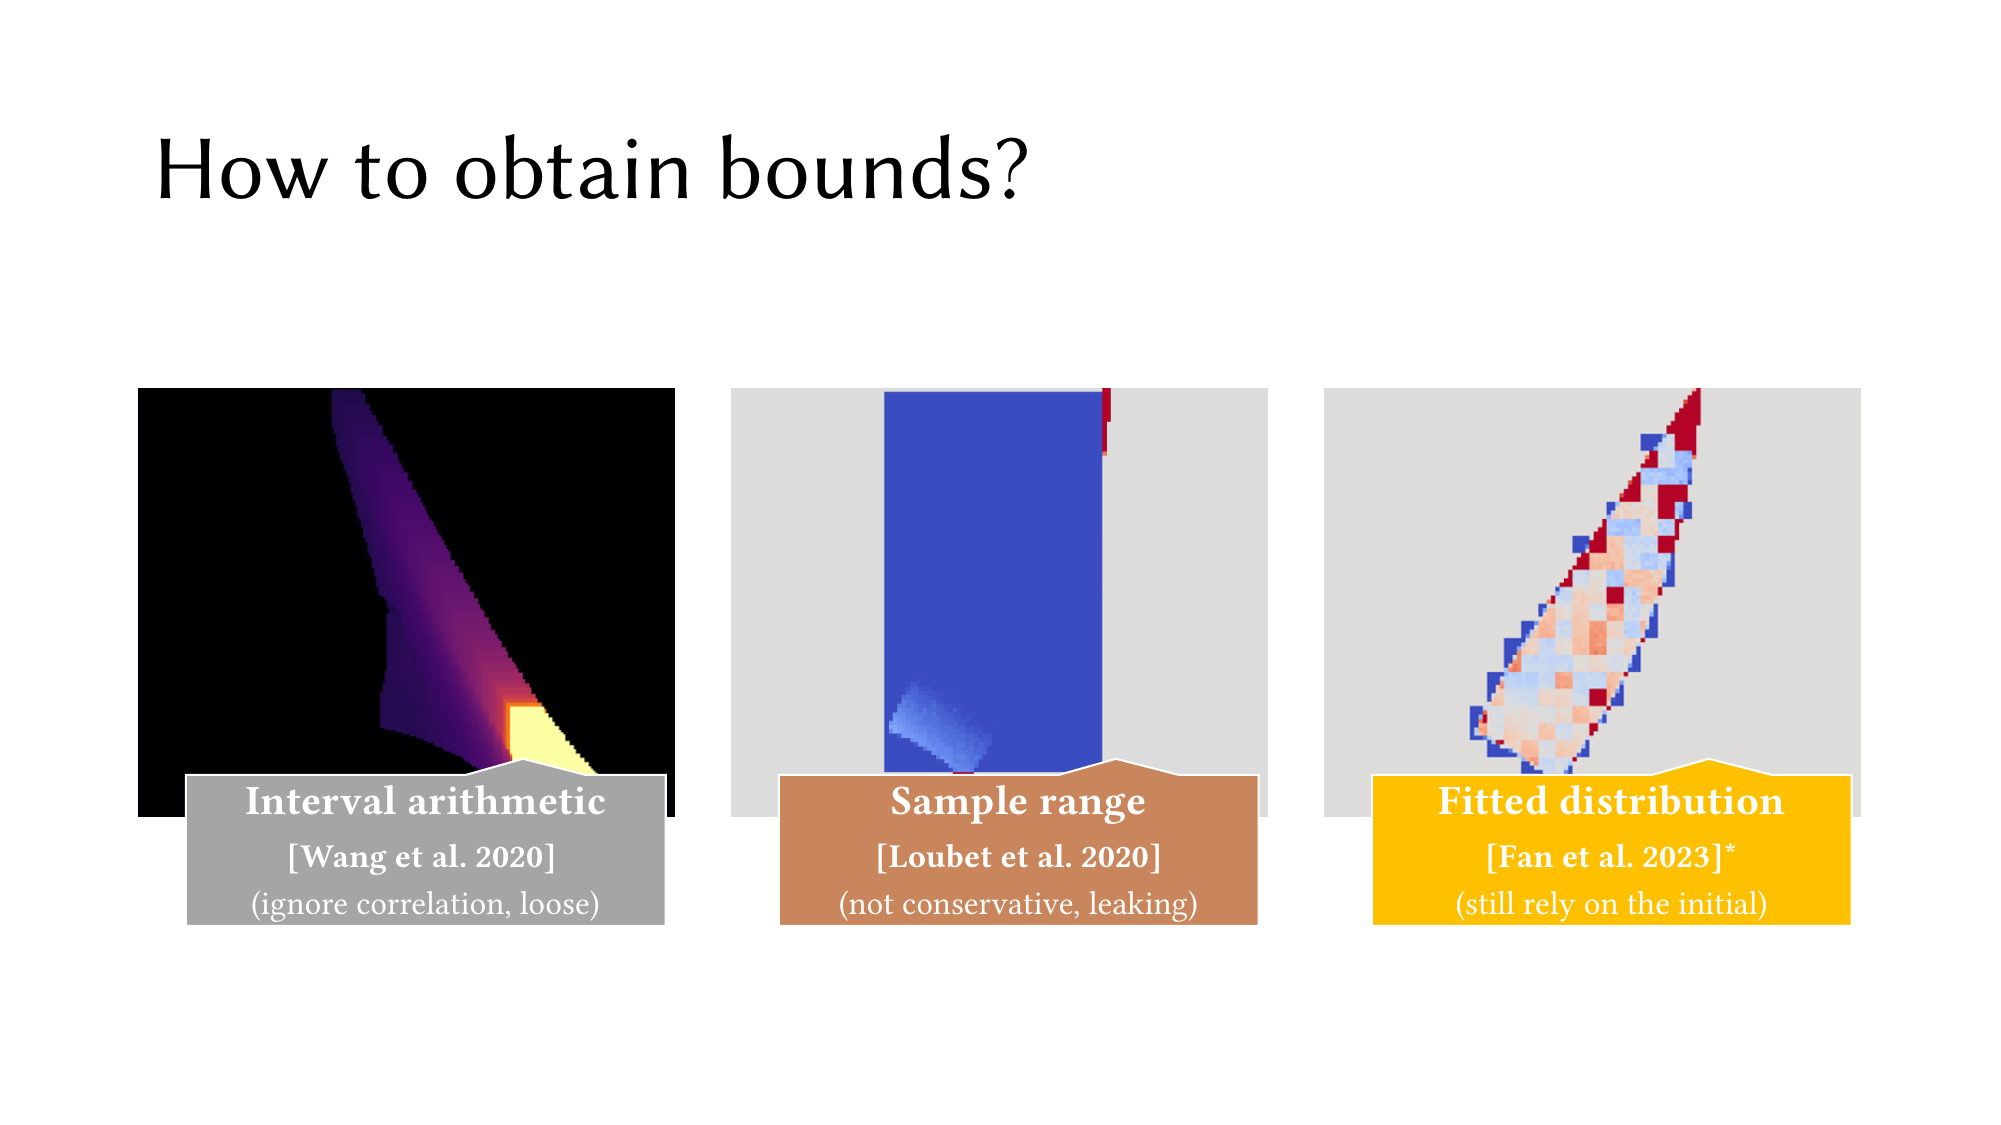

# How to obtain bounds?
Interval arithmetic
[Wang et al. 2020]
(ignore correlation, loose)
Sample range
[Loubet et al. 2020]
(not conservative, leaking)
Fitted distribution
[Fan et al. 2023]*
(still rely on the initial)